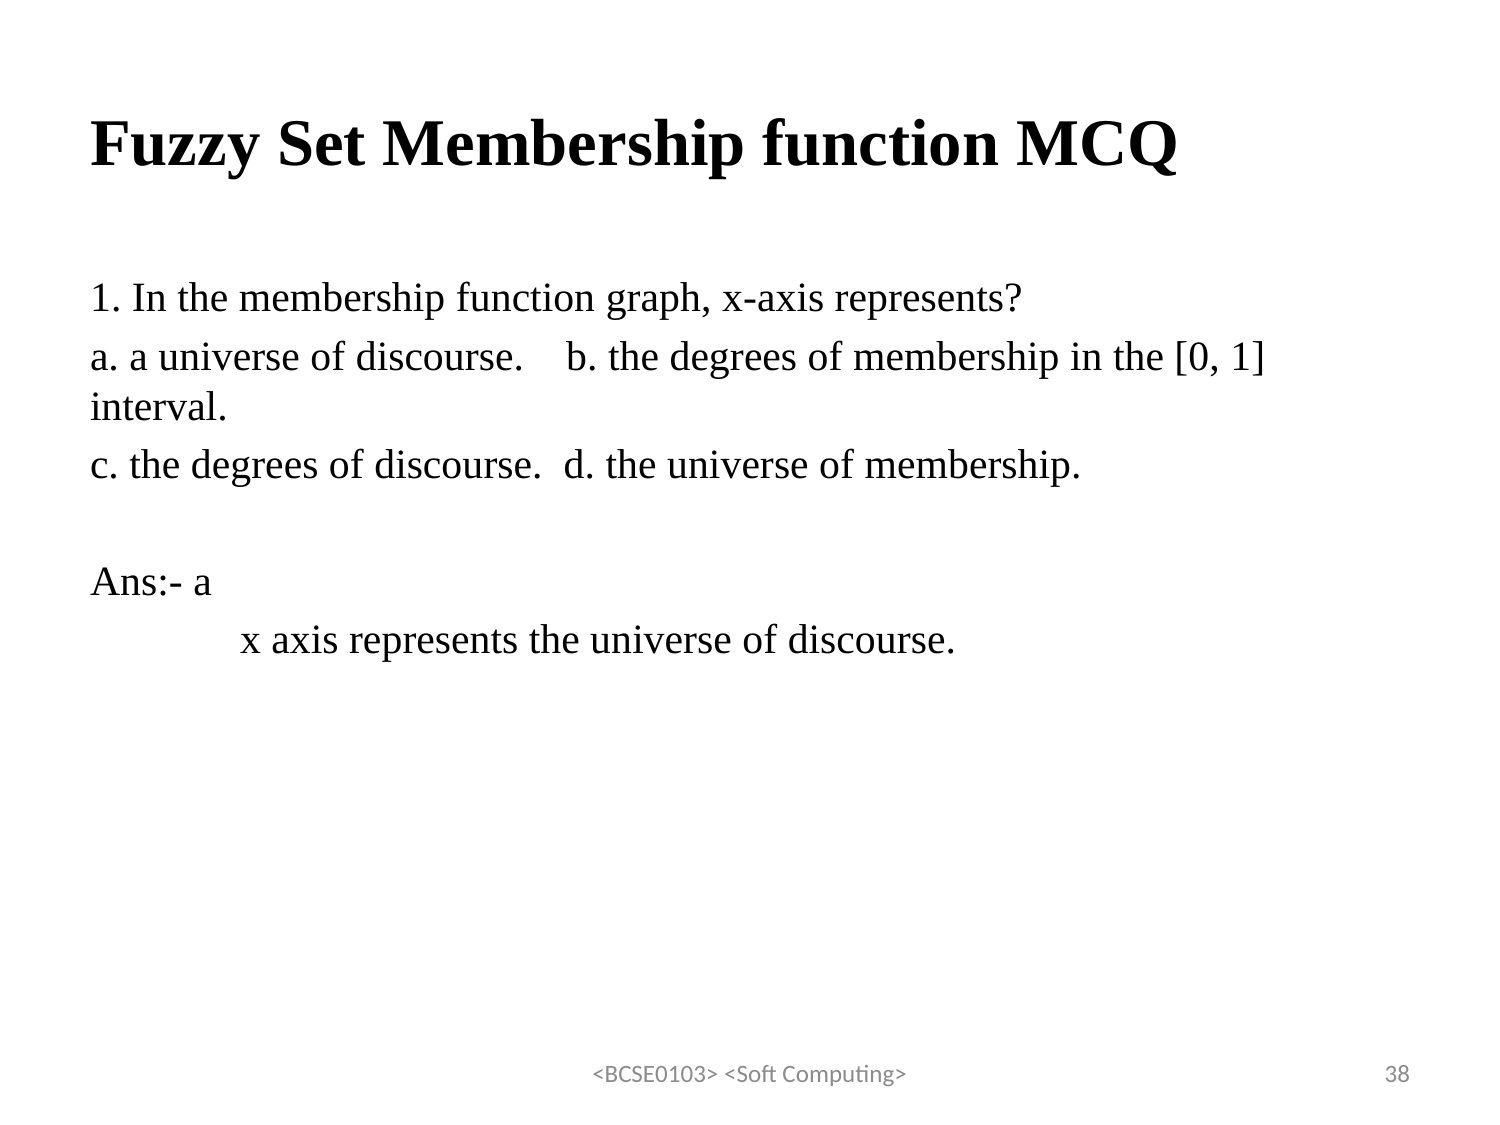

# Fuzzy Set Membership function MCQ
1. In the membership function graph, x-axis represents?
a. a universe of discourse.    b. the degrees of membership in the [0, 1] interval.
c. the degrees of discourse.  d. the universe of membership.

Ans:- a
	x axis represents the universe of discourse.

<BCSE0103> <Soft Computing>
38